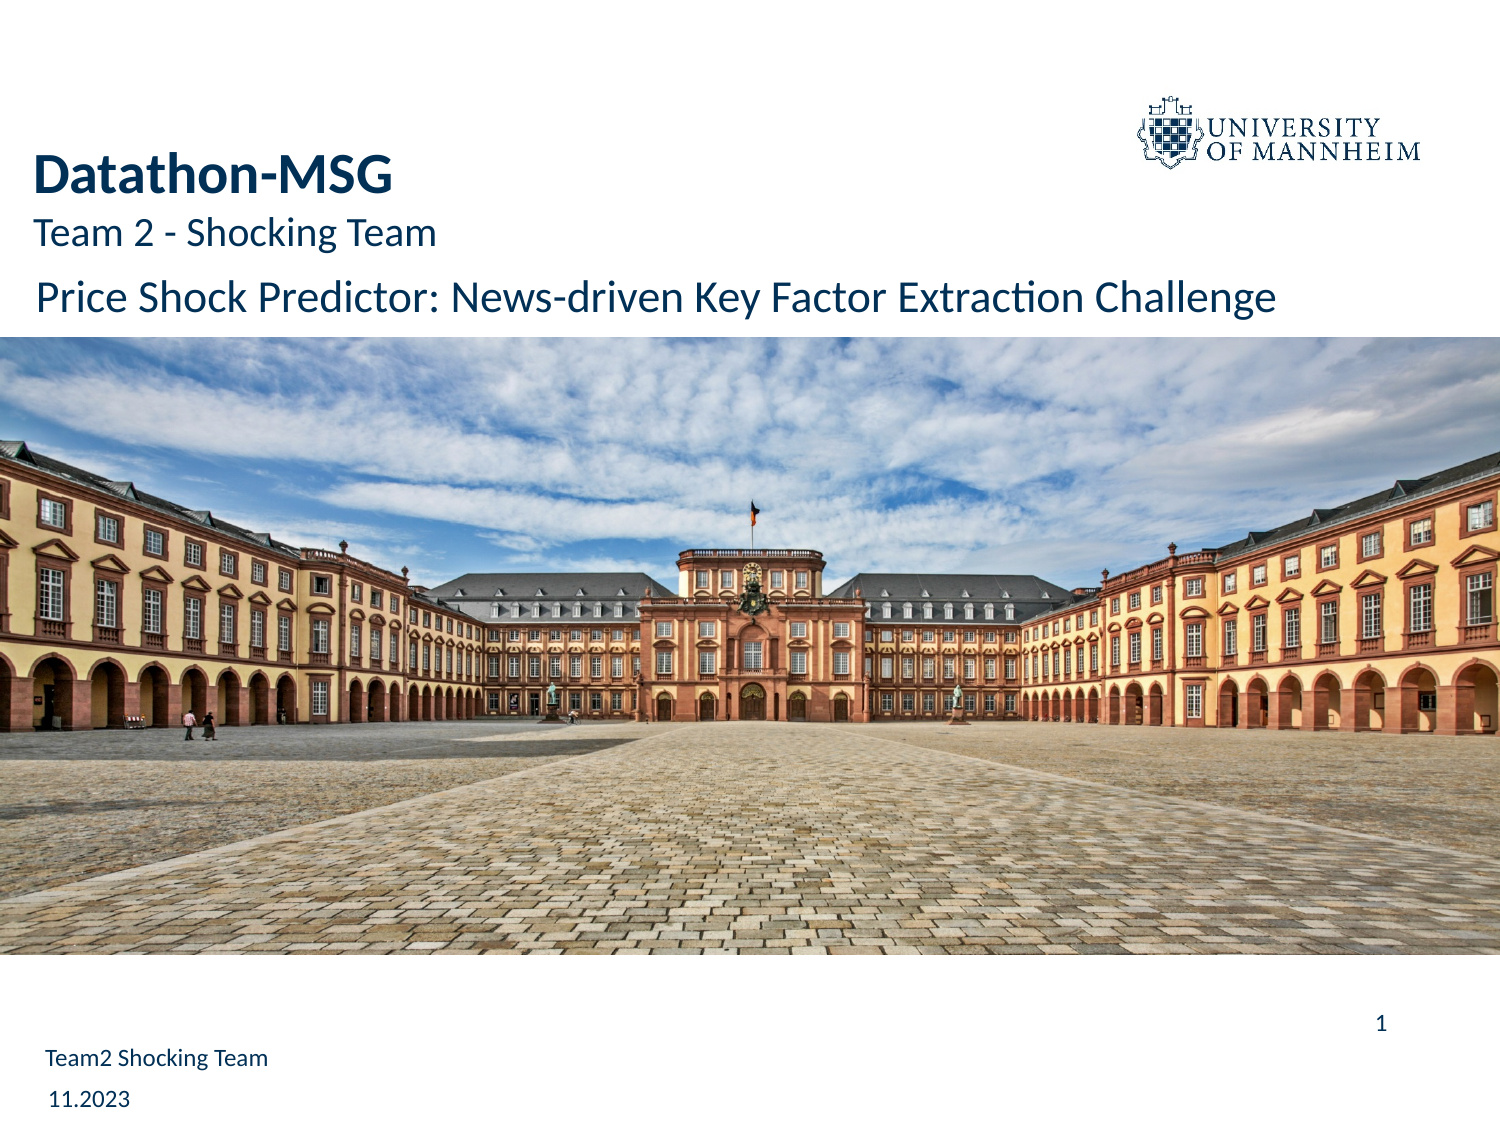

# Datathon-MSG Team 2 - Shocking Team
Price Shock Predictor: News-driven Key Factor Extraction Challenge
1
Team2 Shocking Team
11.2023